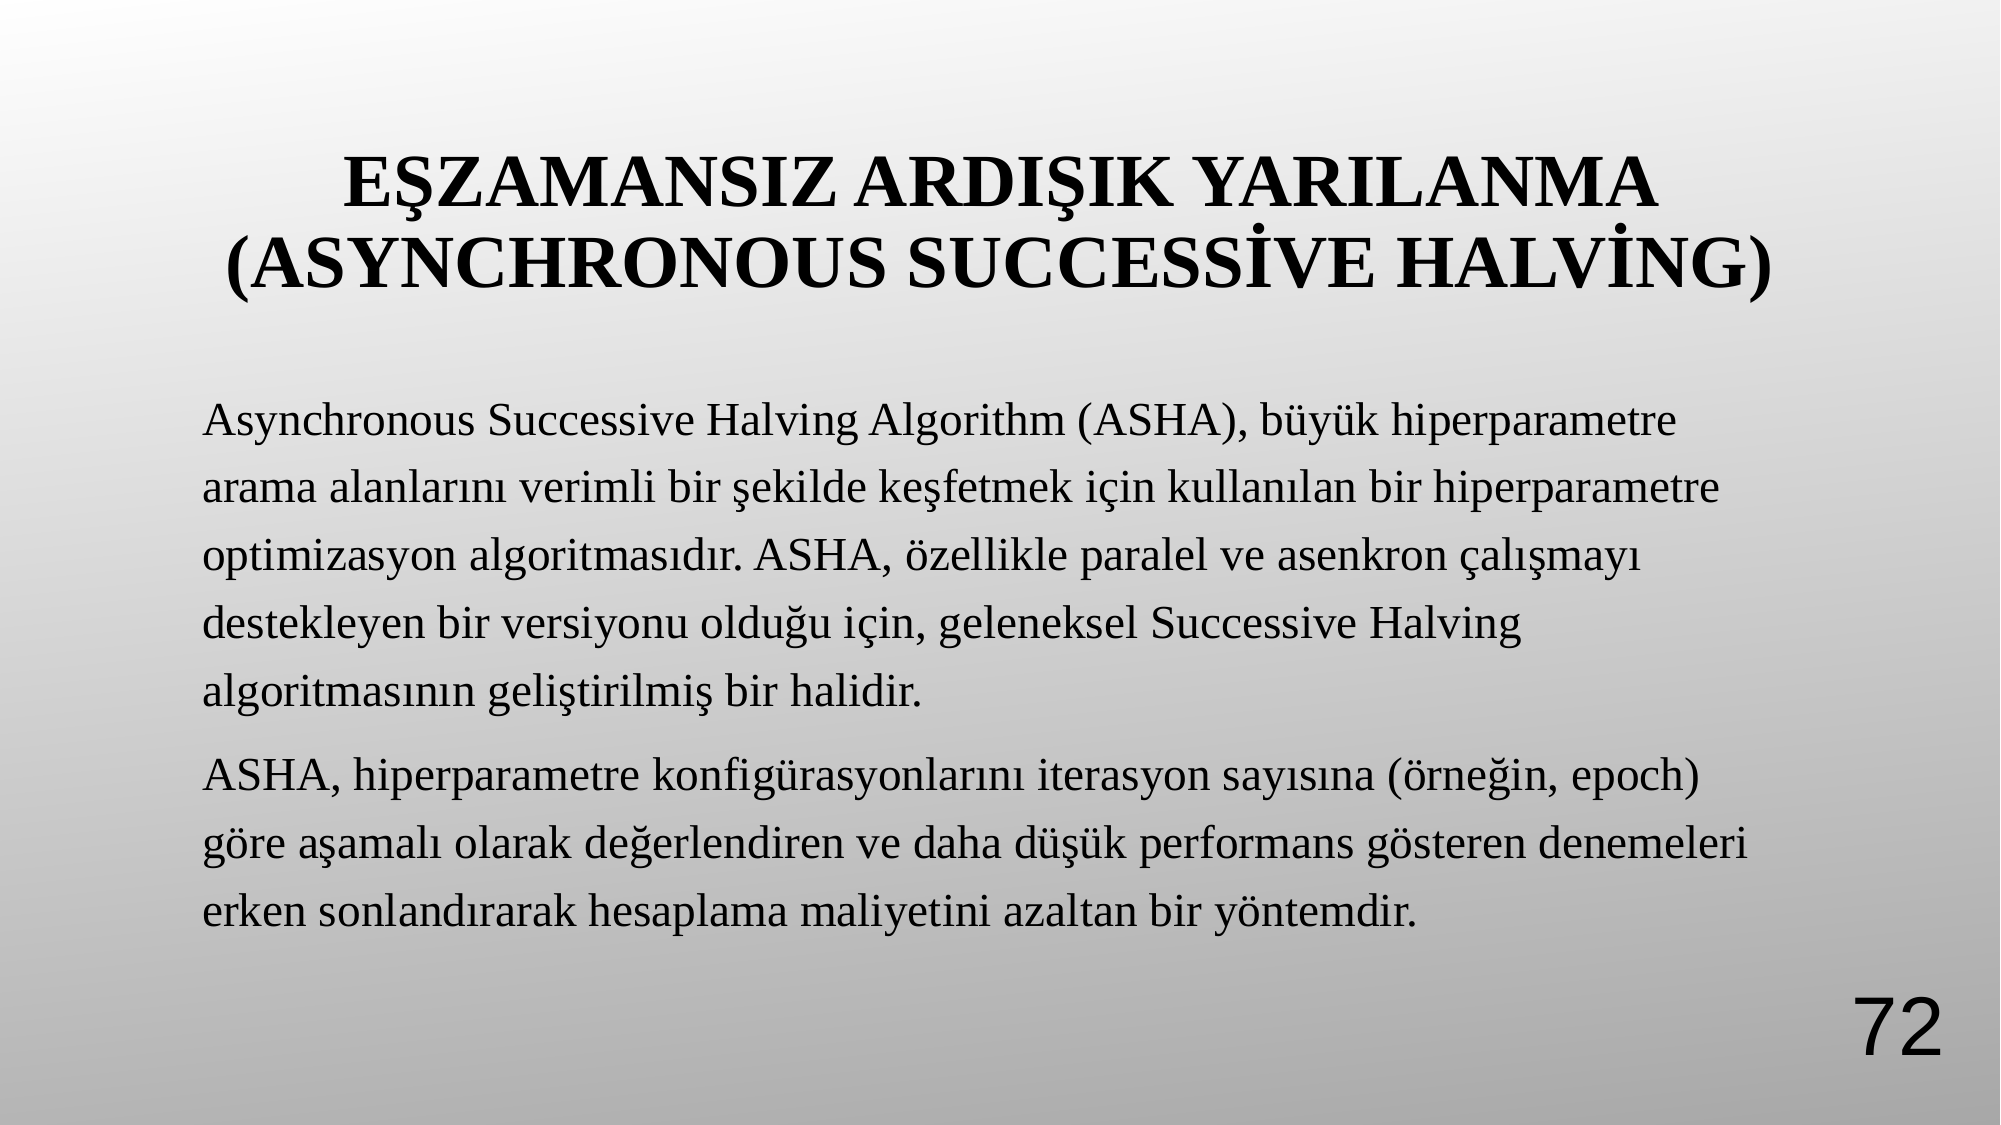

# Eşzamansız Ardışık Yarılanma (Asynchronous Successive Halving)
Asynchronous Successive Halving Algorithm (ASHA), büyük hiperparametre arama alanlarını verimli bir şekilde keşfetmek için kullanılan bir hiperparametre optimizasyon algoritmasıdır. ASHA, özellikle paralel ve asenkron çalışmayı destekleyen bir versiyonu olduğu için, geleneksel Successive Halving algoritmasının geliştirilmiş bir halidir.
ASHA, hiperparametre konfigürasyonlarını iterasyon sayısına (örneğin, epoch) göre aşamalı olarak değerlendiren ve daha düşük performans gösteren denemeleri erken sonlandırarak hesaplama maliyetini azaltan bir yöntemdir.
72